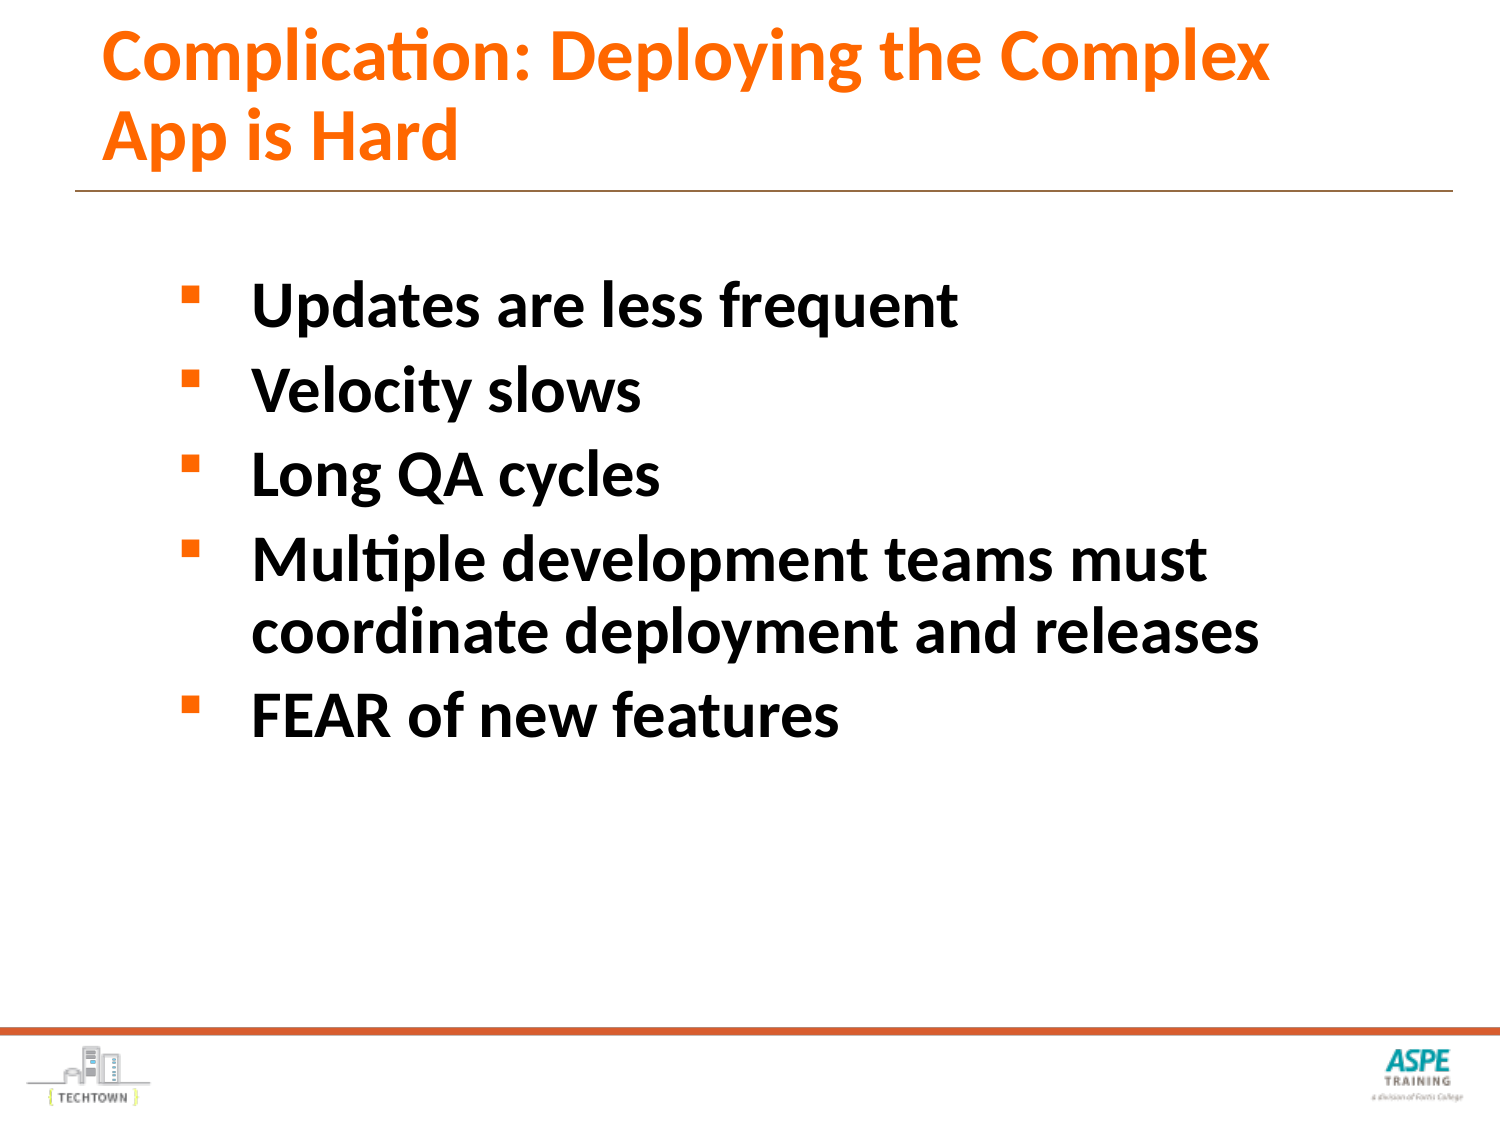

# Complication: Deploying the Complex App is Hard
Updates are less frequent
Velocity slows
Long QA cycles
Multiple development teams must coordinate deployment and releases
FEAR of new features